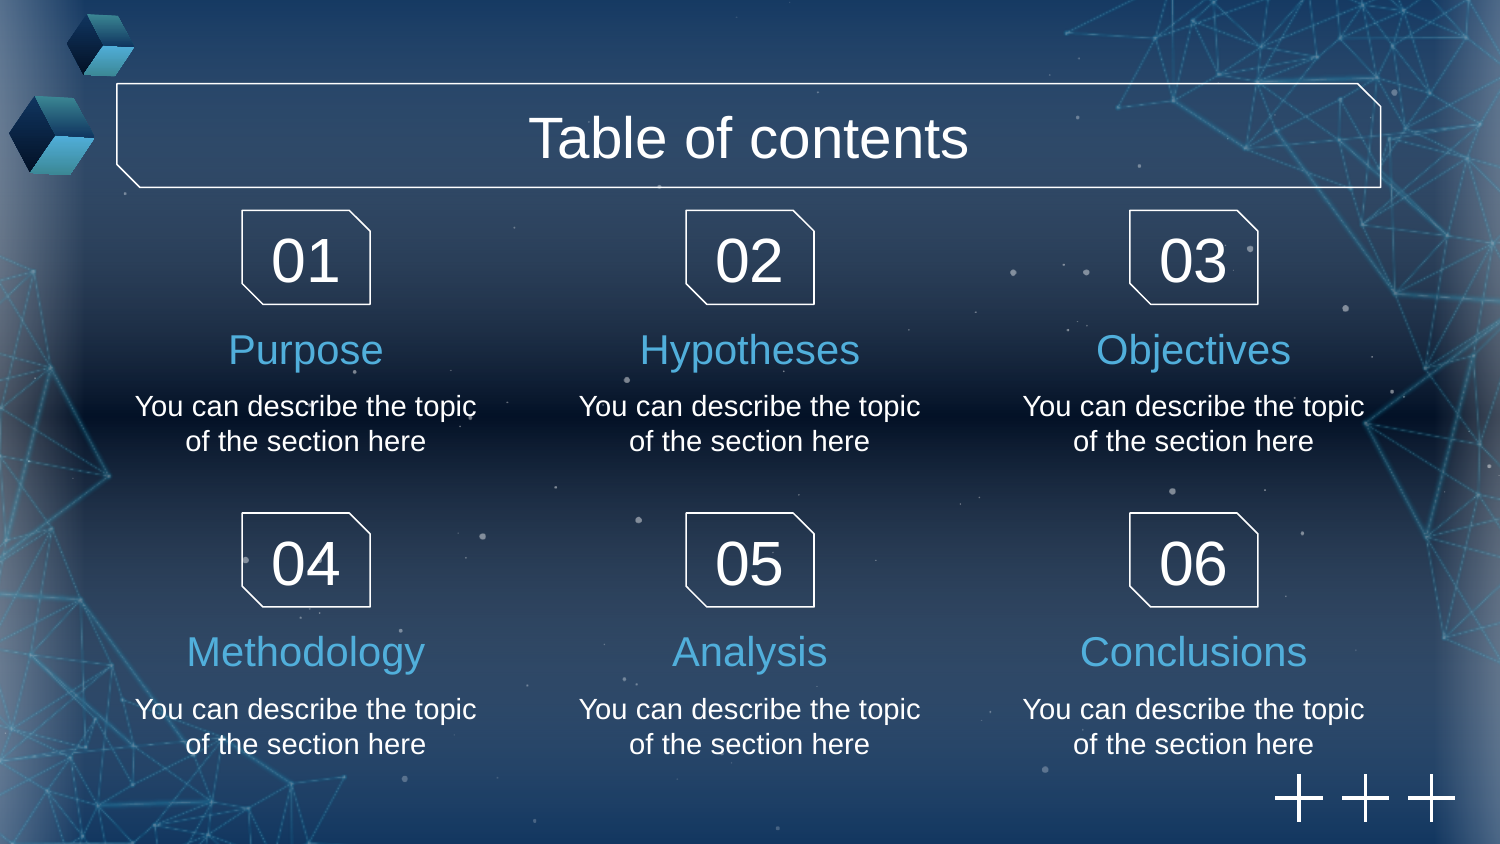

Table of contents

01
02
03
# Purpose
Hypotheses
Objectives
You can describe the topic of the section here
You can describe the topic of the section here
You can describe the topic of the section here

04
05
06
Methodology
Analysis
Conclusions
You can describe the topic of the section here
You can describe the topic of the section here
You can describe the topic of the section here